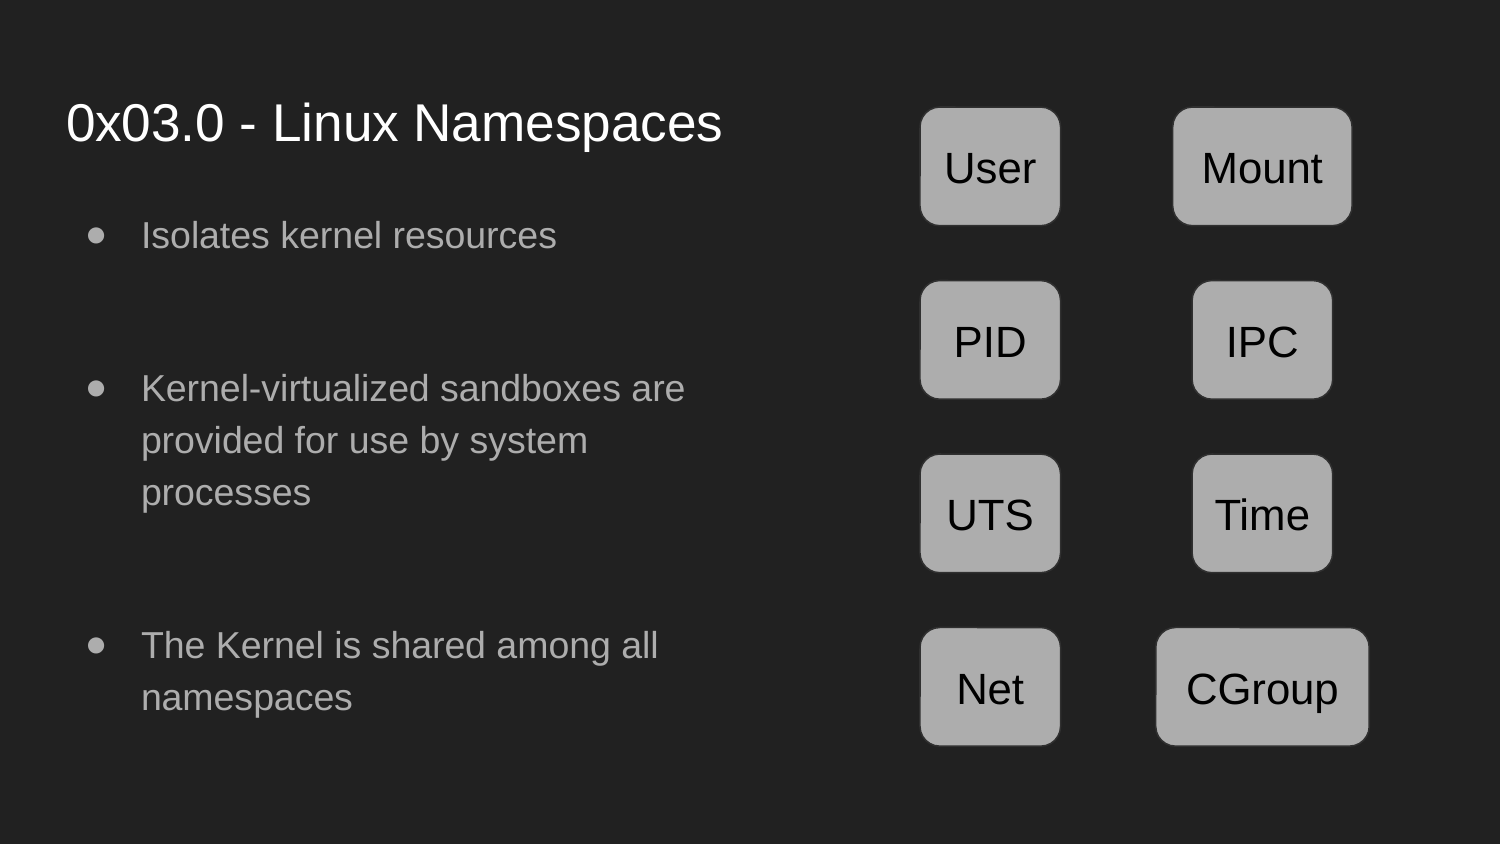

# 0x03.0 - Linux Namespaces
User
Mount
Isolates kernel resources

Kernel-virtualized sandboxes are provided for use by system processes

The Kernel is shared among all namespaces
PID
IPC
UTS
Time

Net
CGroup